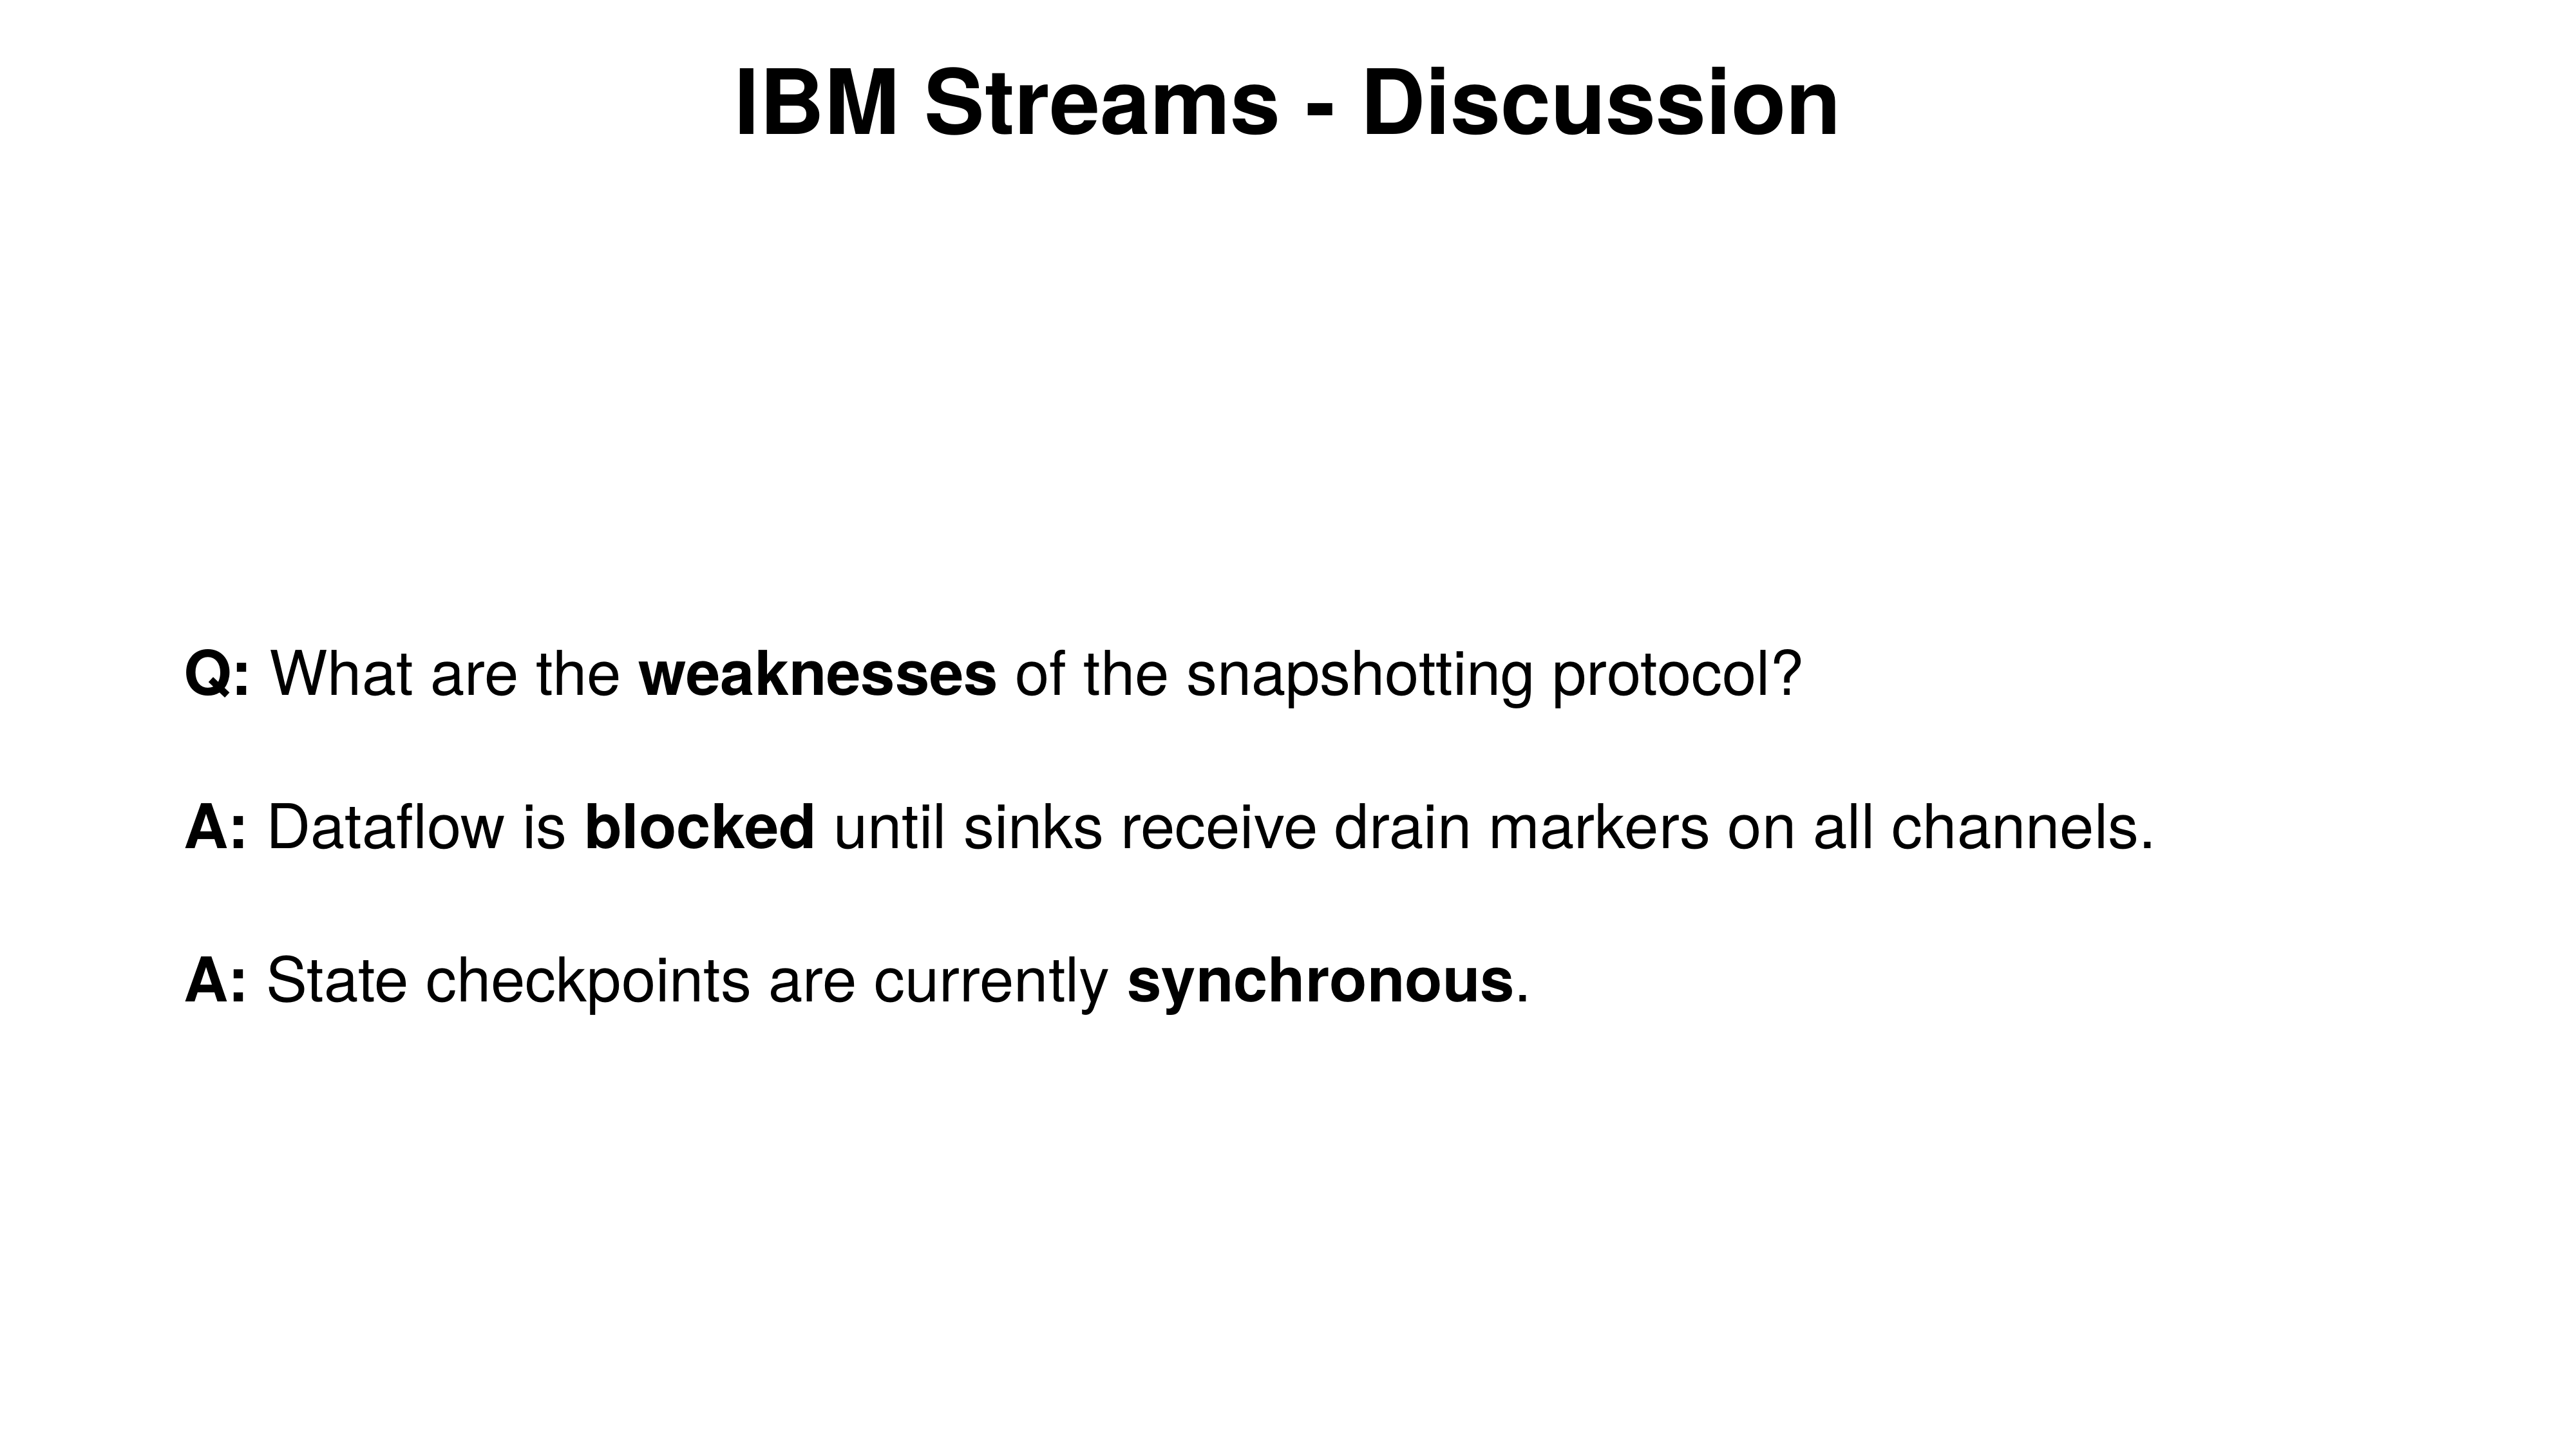

# IBM Streams - Discussion
Q: What are the weaknesses of the snapshotting protocol?
A: Dataflow is blocked until sinks receive drain markers on all channels.
A: State checkpoints are currently synchronous.
24